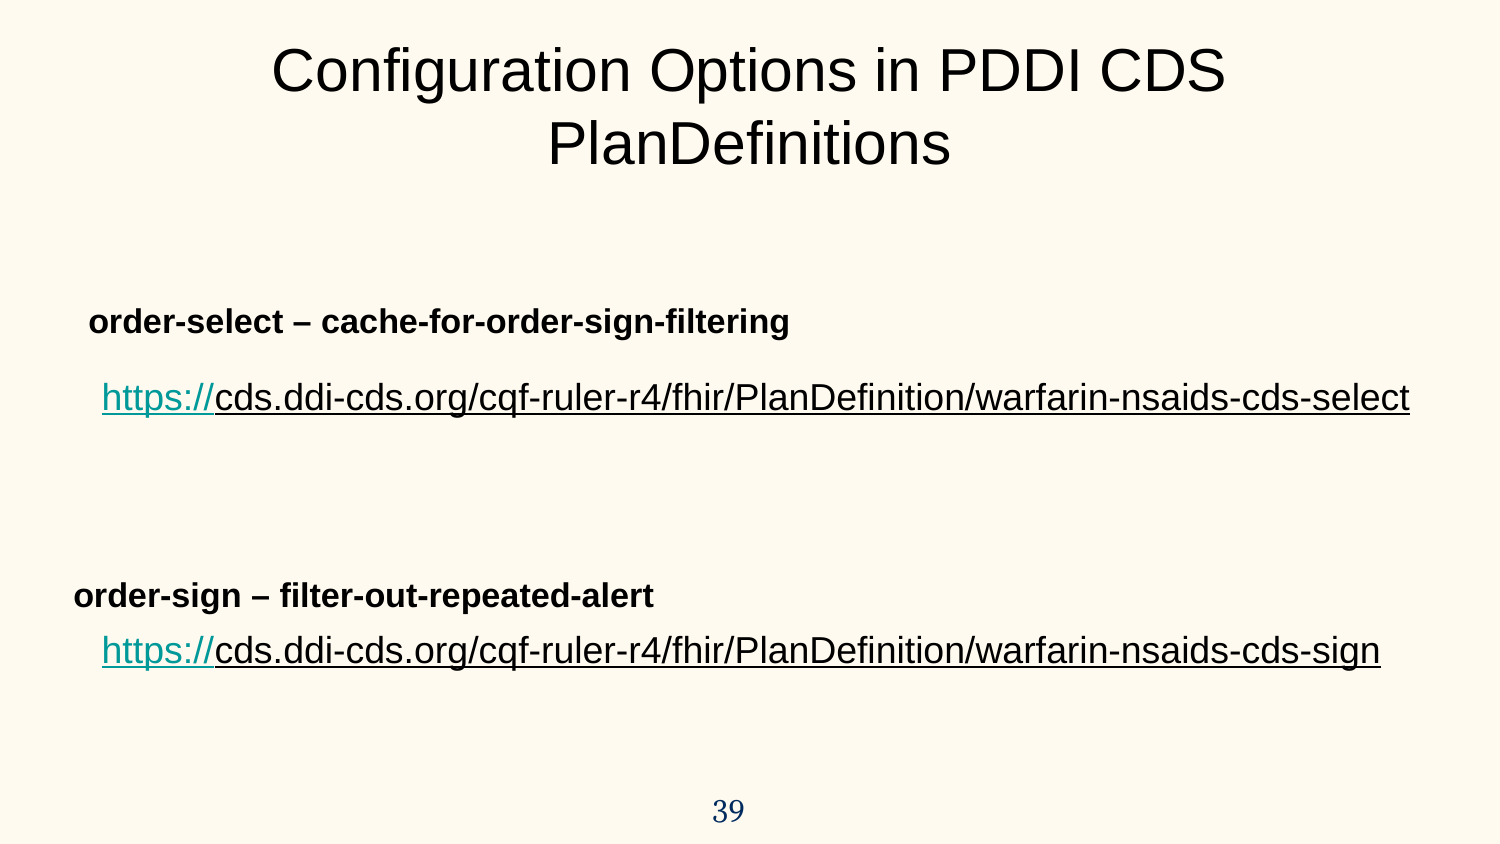

Configuration Options in PDDI CDS PlanDefinitions
order-select – cache-for-order-sign-filtering

https://cds.ddi-cds.org/cqf-ruler-r4/fhir/PlanDefinition/warfarin-nsaids-cds-select
order-sign – filter-out-repeated-alert

https://cds.ddi-cds.org/cqf-ruler-r4/fhir/PlanDefinition/warfarin-nsaids-cds-sign